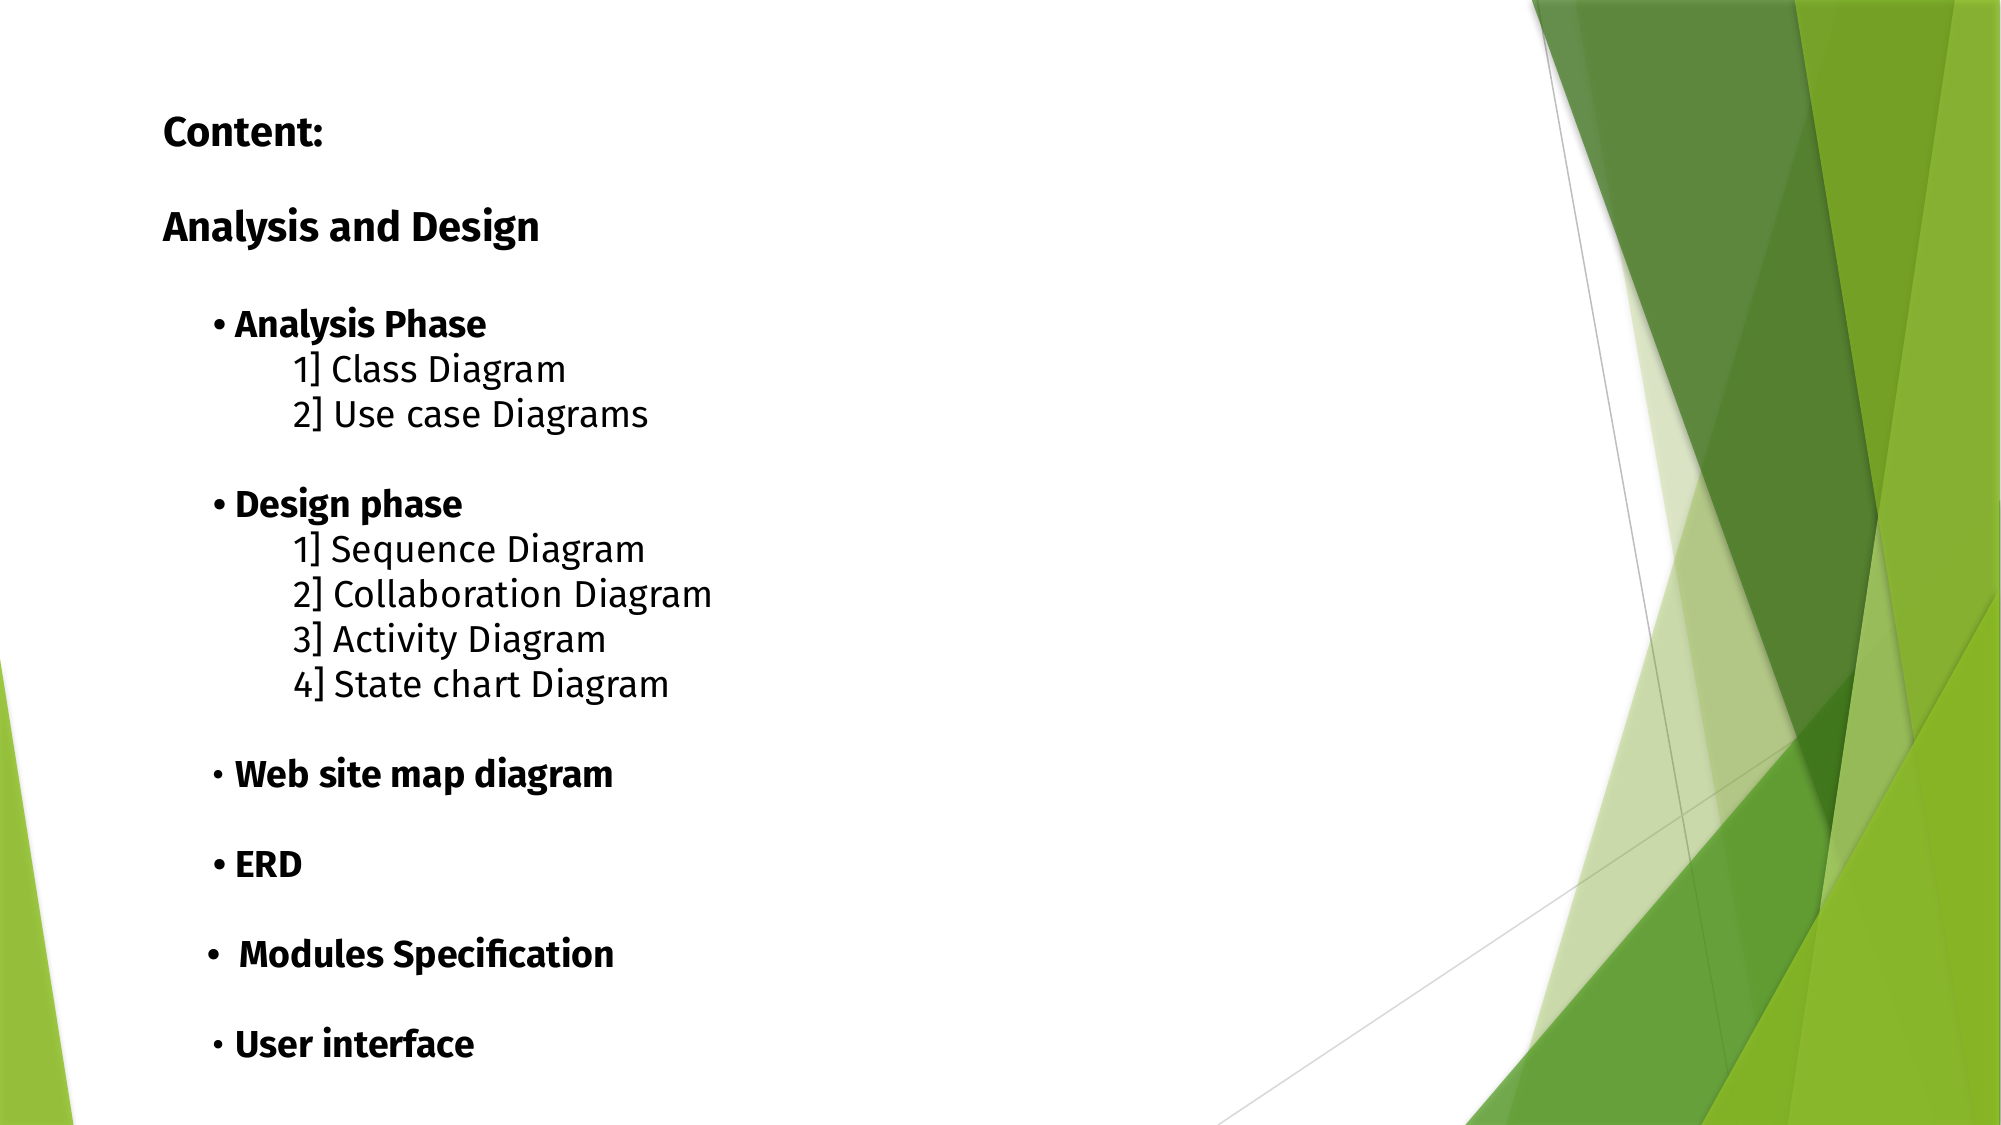

Content:

Analysis and Design

     • Analysis Phase
             1] Class Diagram
             2] Use case Diagrams

     • Design phase
             1] Sequence Diagram
             2] Collaboration Diagram
             3] Activity Diagram
             4] State chart Diagram

     • Web site map diagram

     • ERD

     •  Modules Specification

     • User interface